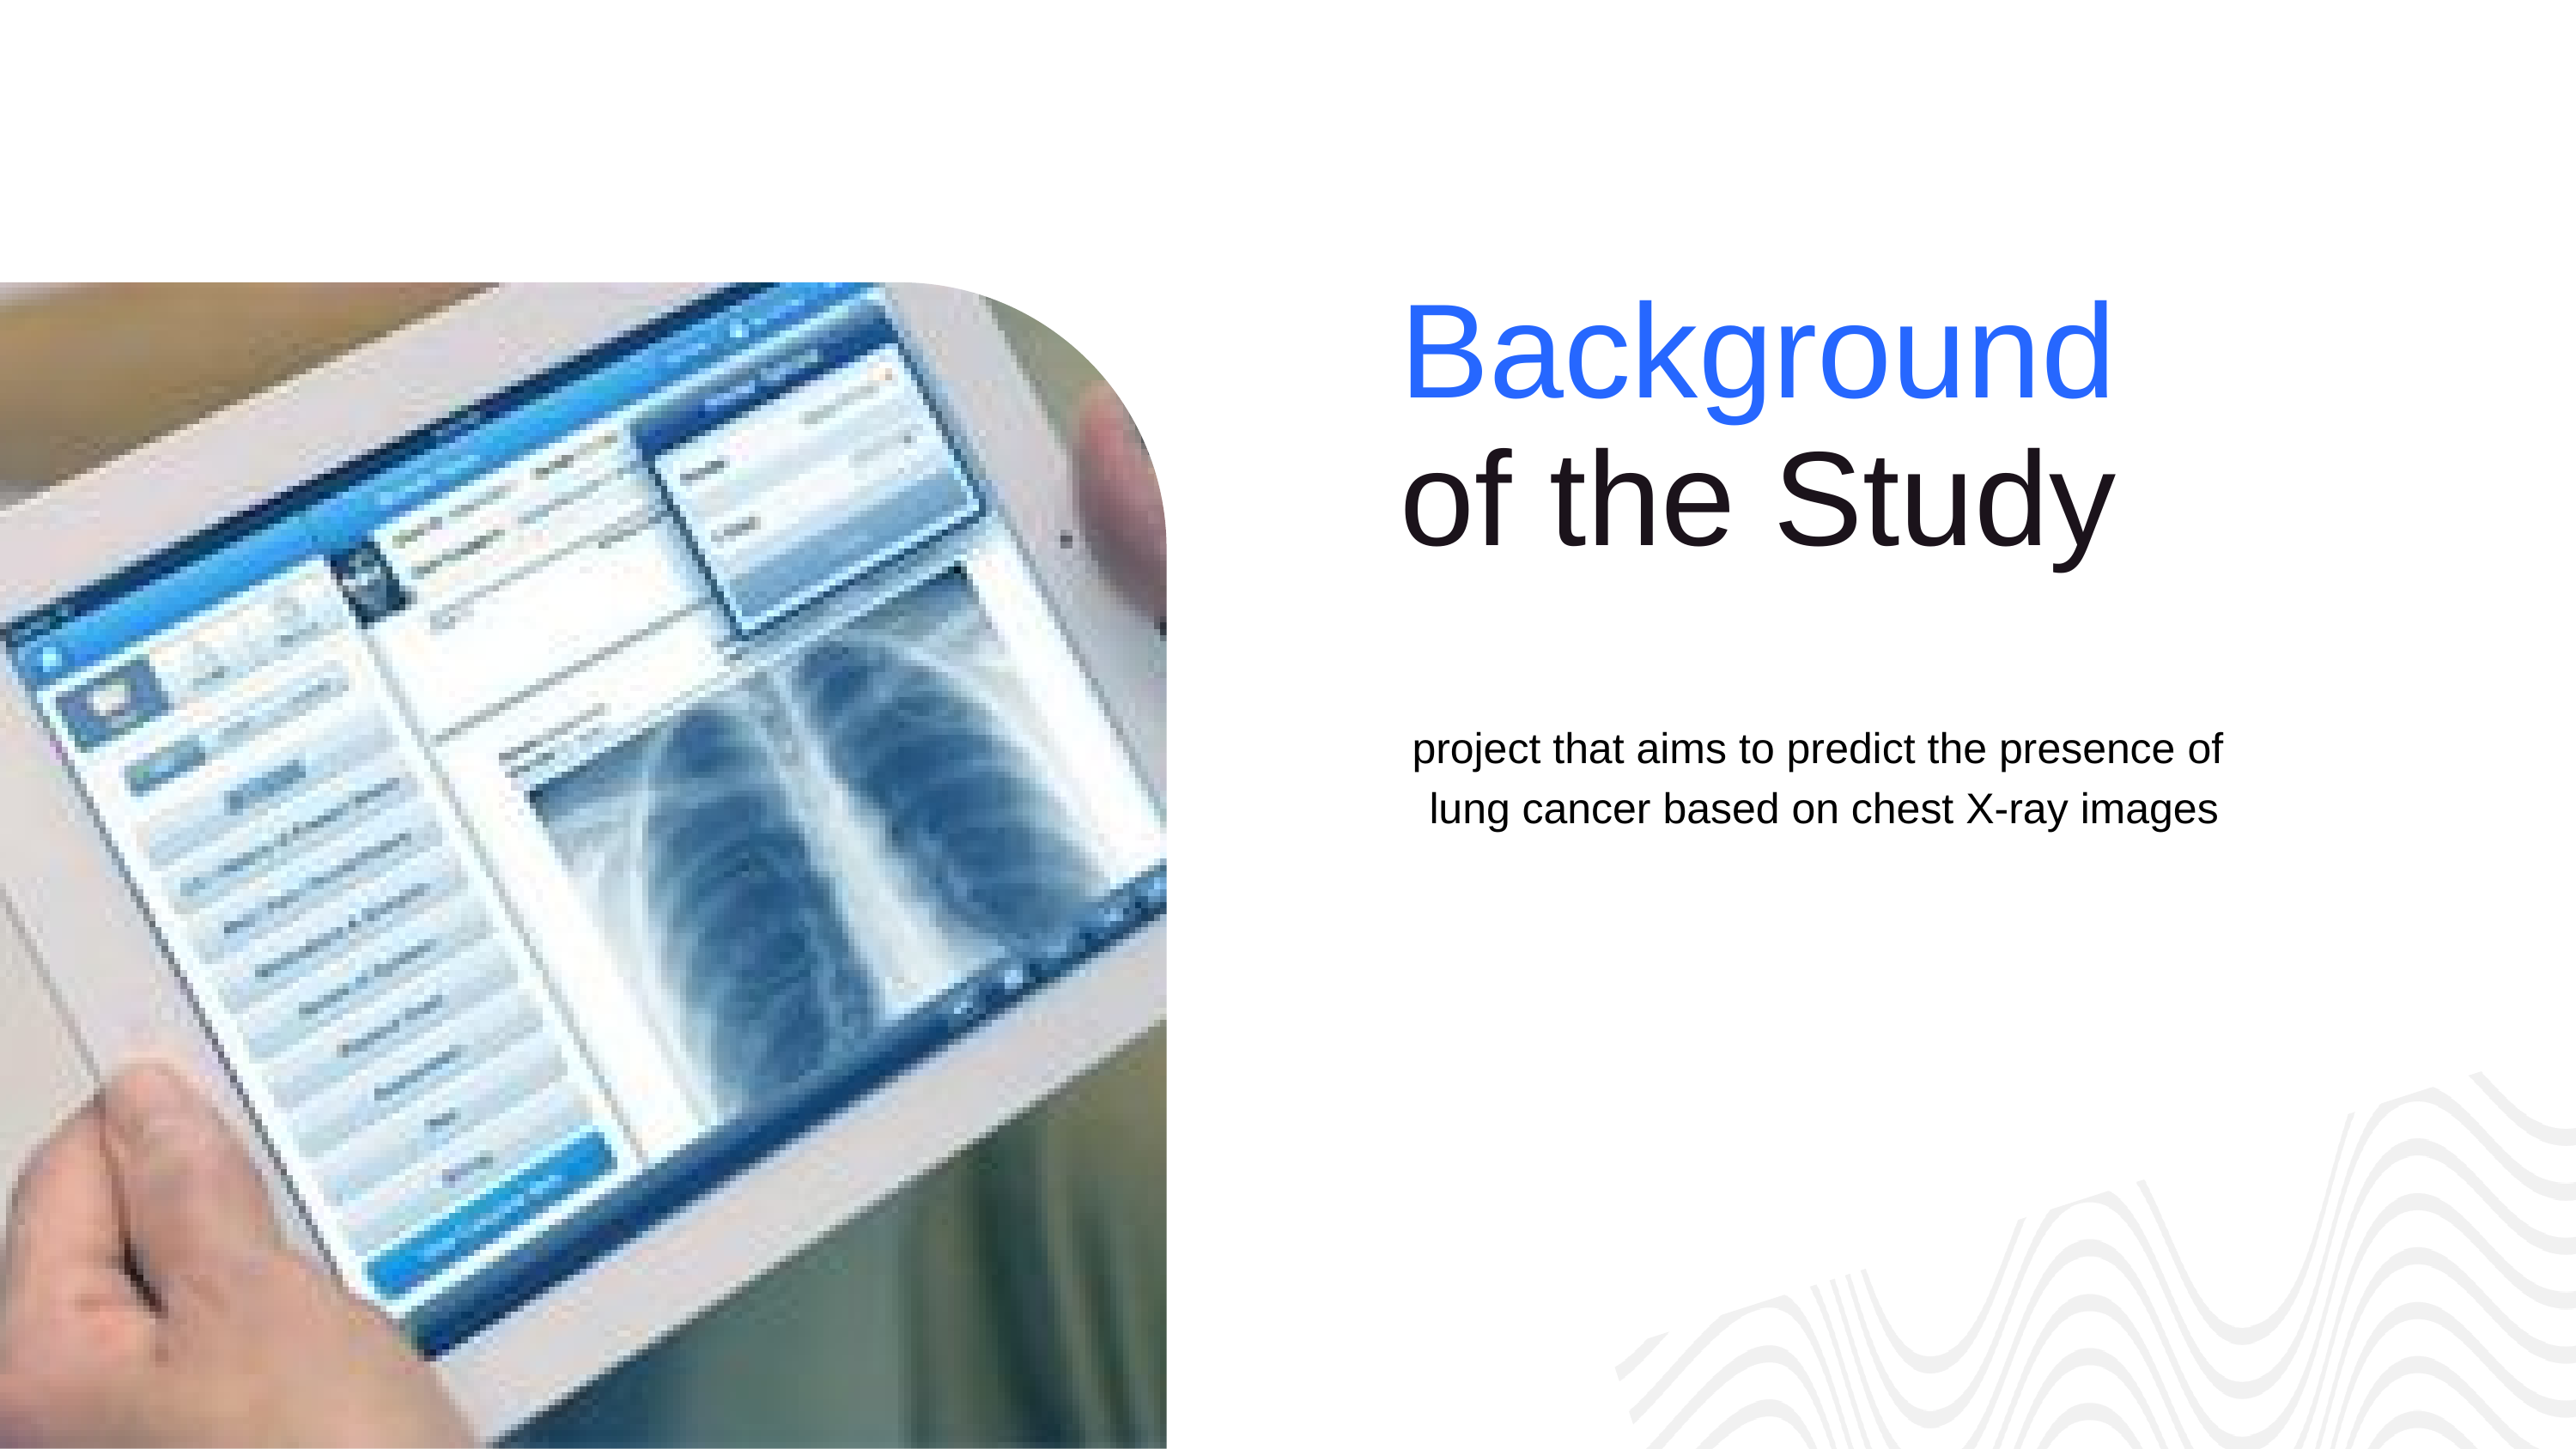

Background
of the Study

project that aims to predict the presence of
lung cancer based on chest X-ray images

Back to Agenda